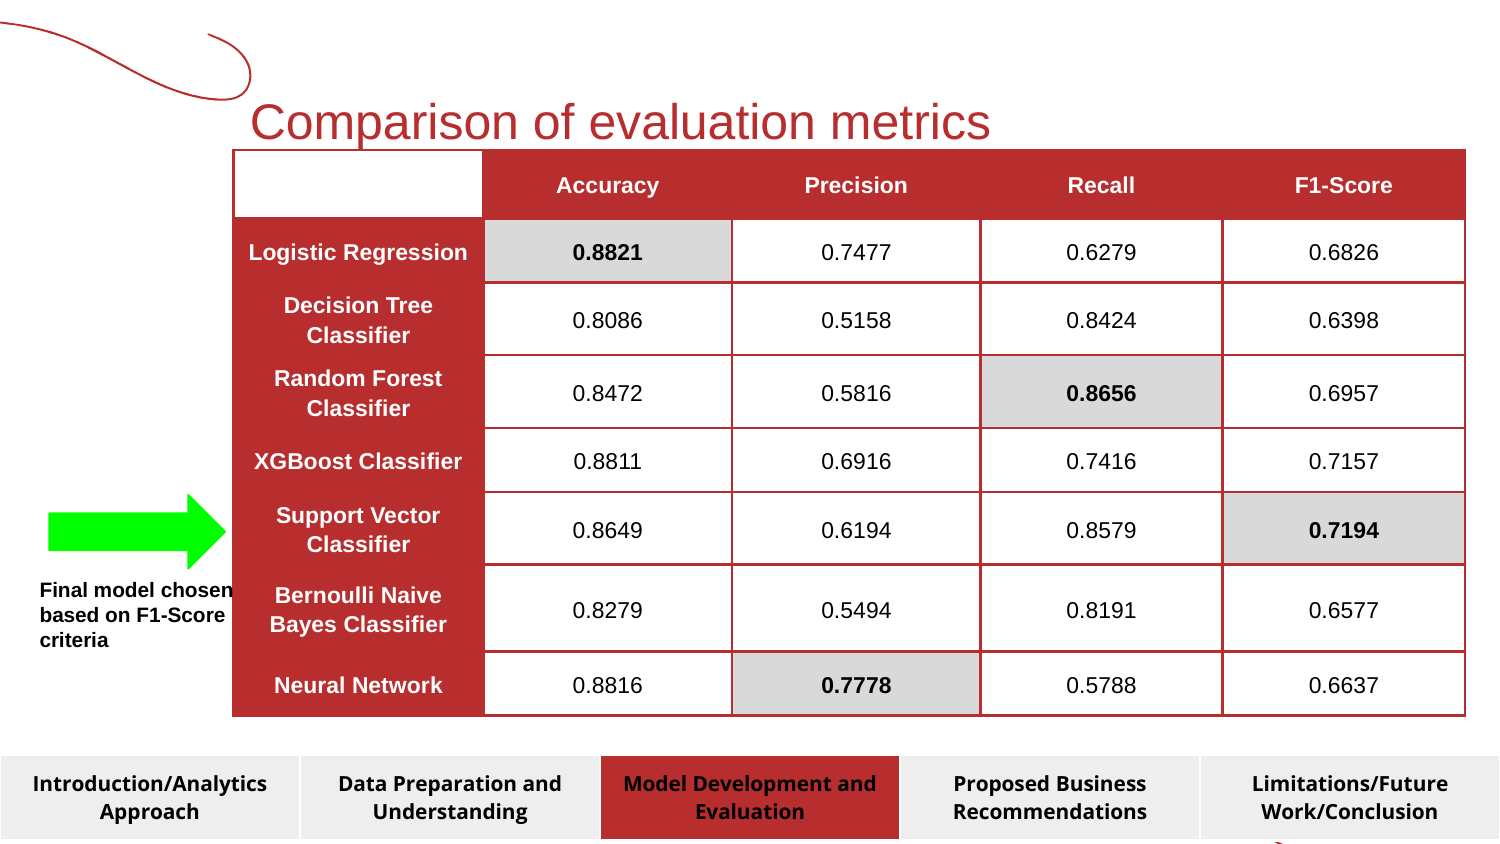

# Comparison of evaluation metrics
|  | Accuracy | Precision | Recall | F1-Score |
| --- | --- | --- | --- | --- |
| Logistic Regression | 0.8821 | 0.7477 | 0.6279 | 0.6826 |
| Decision Tree Classifier | 0.8086 | 0.5158 | 0.8424 | 0.6398 |
| Random Forest Classifier | 0.8472 | 0.5816 | 0.8656 | 0.6957 |
| XGBoost Classifier | 0.8811 | 0.6916 | 0.7416 | 0.7157 |
| Support Vector Classifier | 0.8649 | 0.6194 | 0.8579 | 0.7194 |
| Bernoulli Naive Bayes Classifier | 0.8279 | 0.5494 | 0.8191 | 0.6577 |
| Neural Network | 0.8816 | 0.7778 | 0.5788 | 0.6637 |

Final model chosen based on F1-Score criteria
| Introduction/Analytics Approach | Data Preparation and Understanding | Model Development and Evaluation | Proposed Business Recommendations | Limitations/Future Work/Conclusion |
| --- | --- | --- | --- | --- |